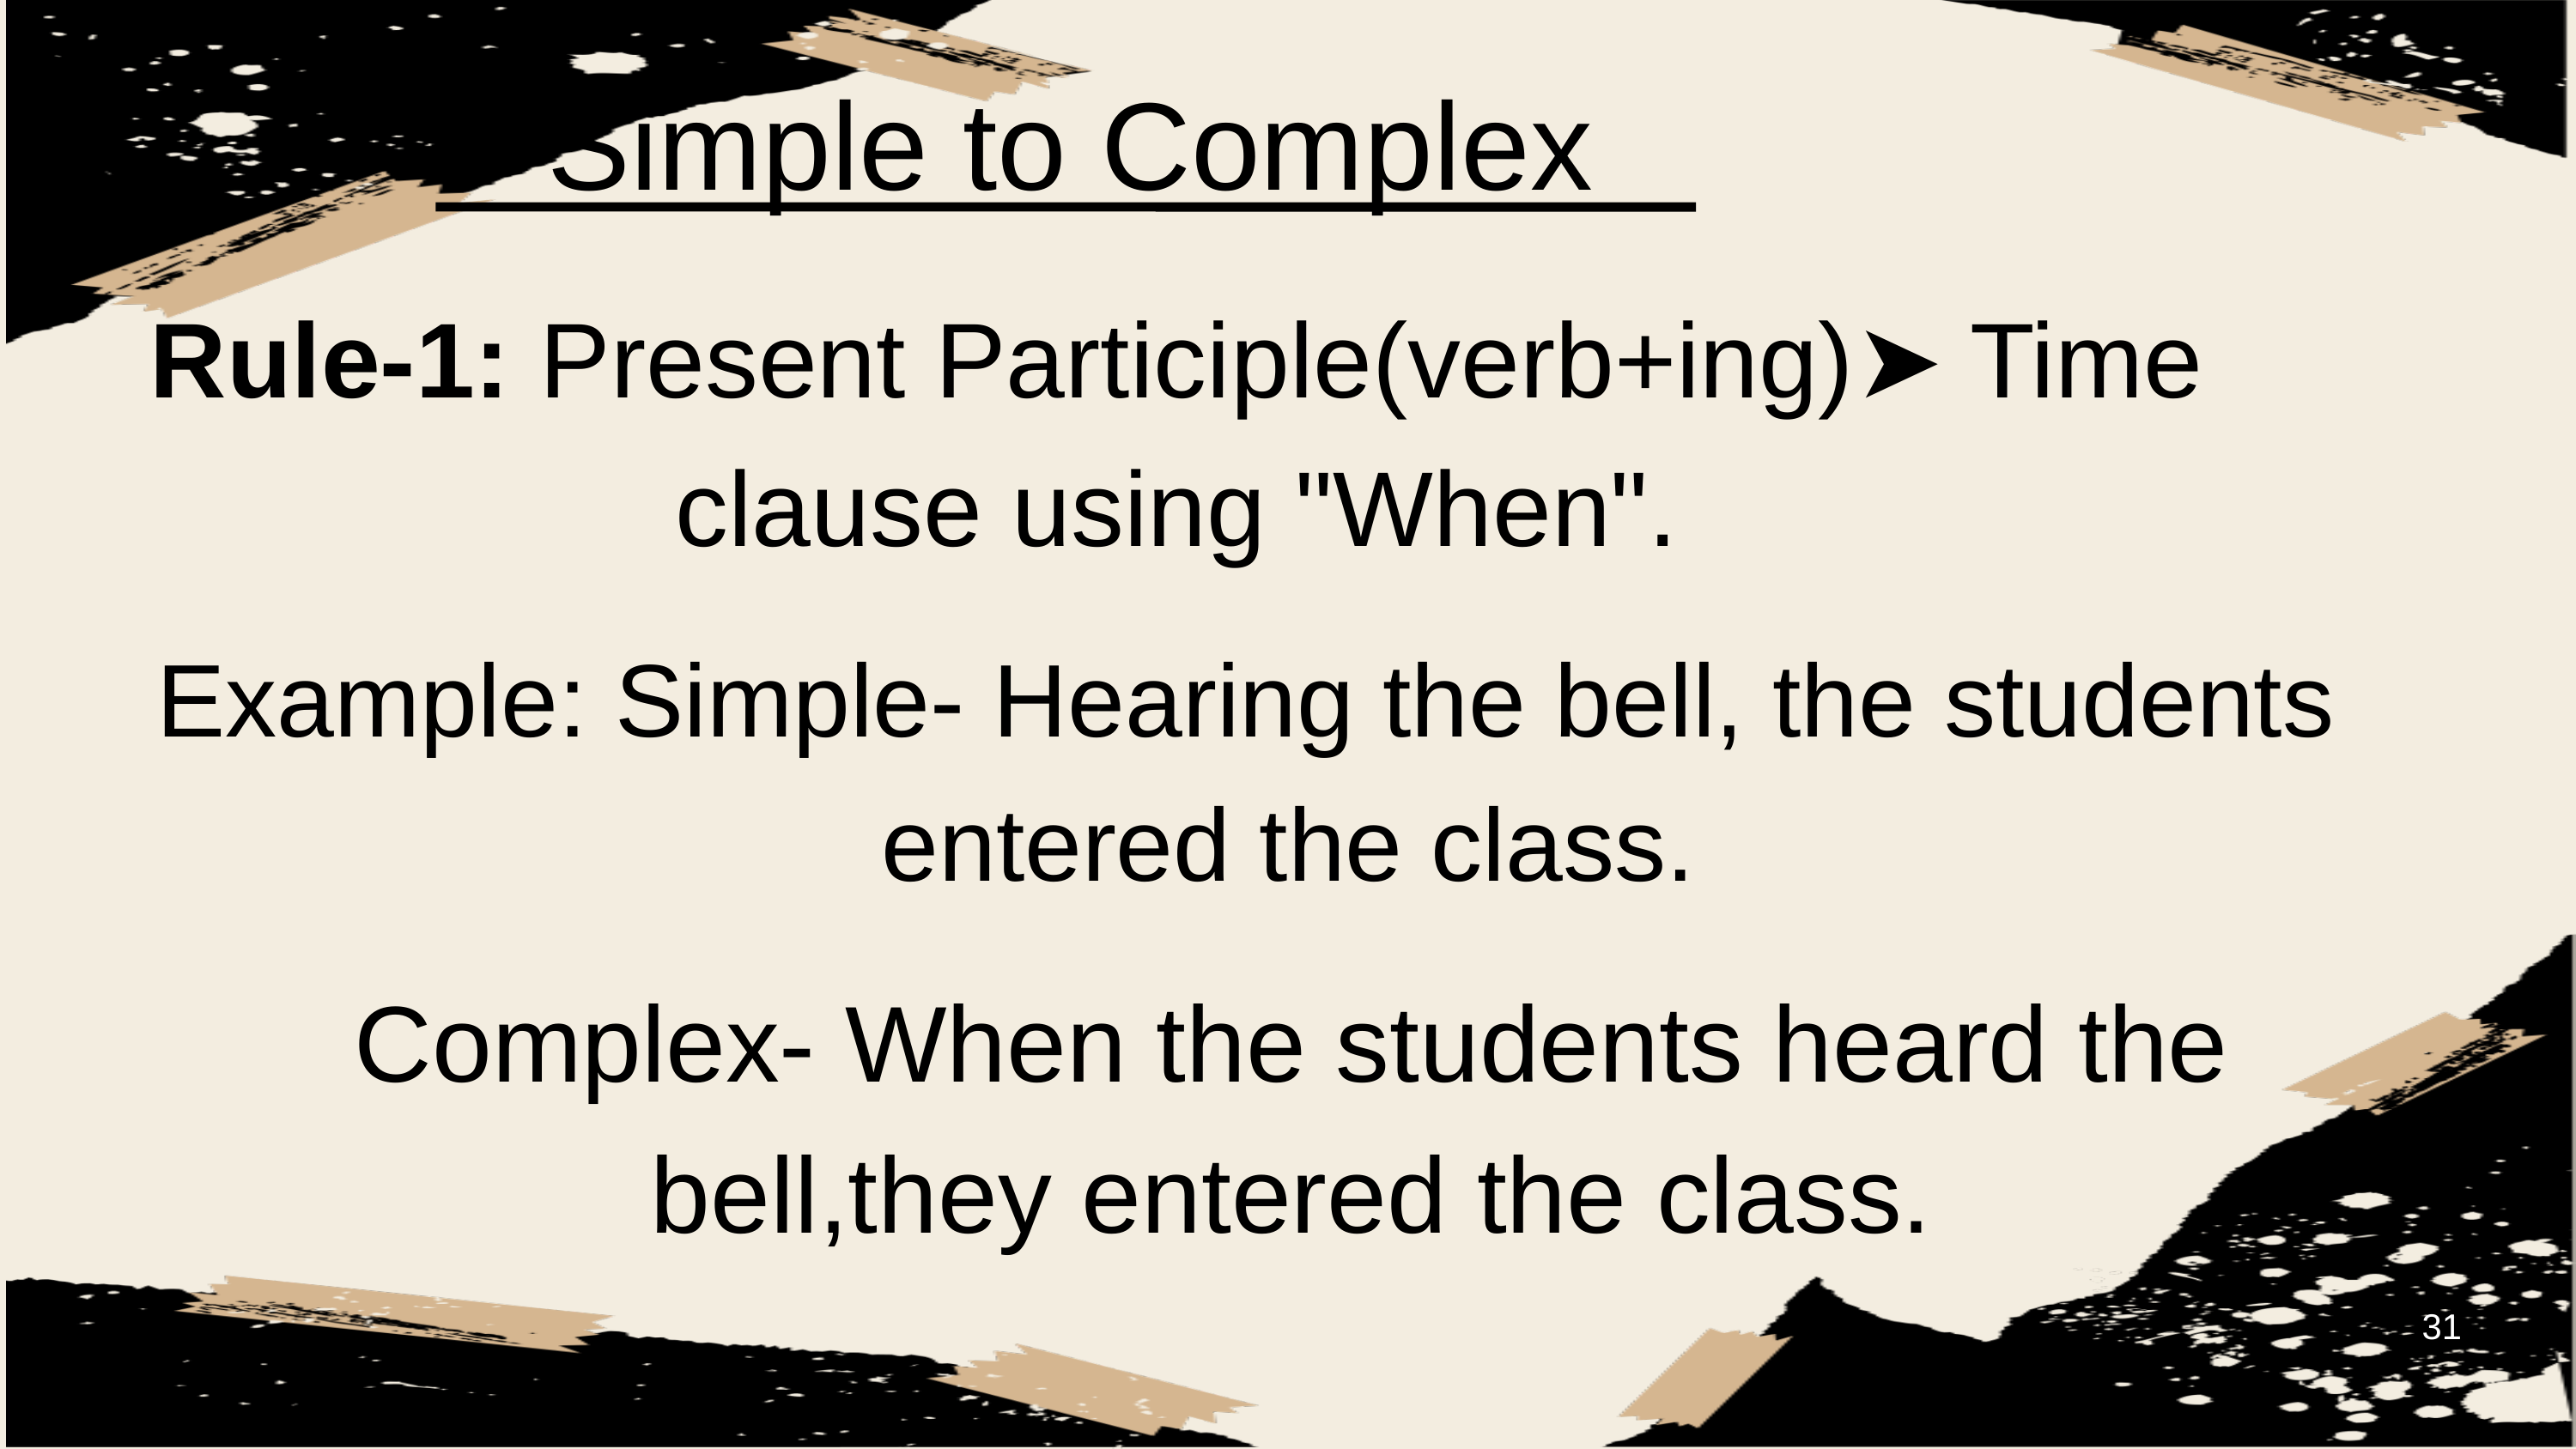

Simple to Complex

Rule-1: Present Participle(verb+ing)➤ Time clause using "When".
Example: Simple- Hearing the bell, the students    entered the class.

Complex- When the students heard the bell,they entered the class.
31